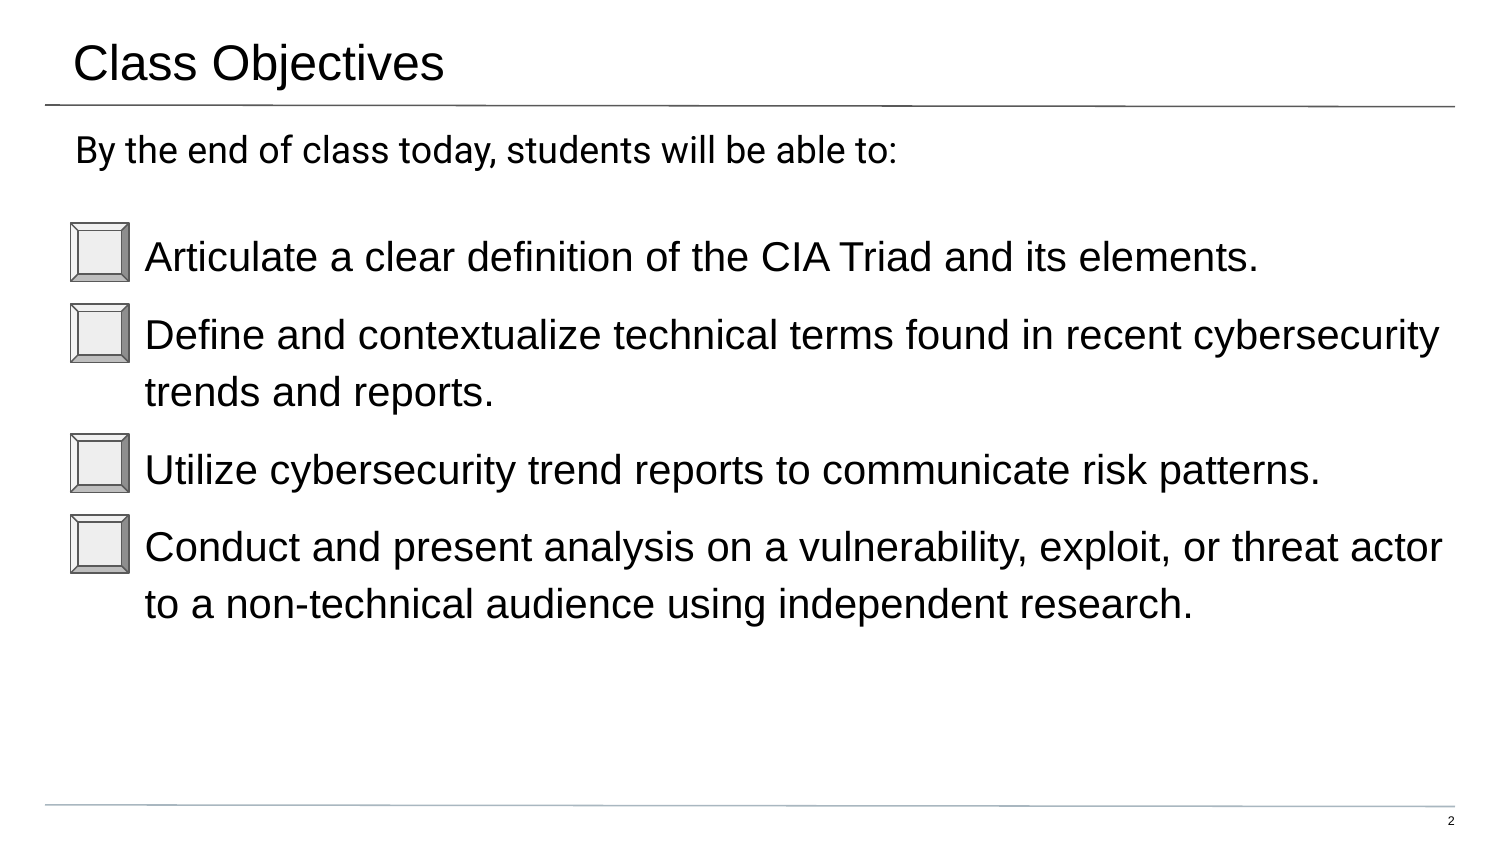

# Class Objectives
By the end of class today, students will be able to:
Articulate a clear definition of the CIA Triad and its elements.
Define and contextualize technical terms found in recent cybersecurity trends and reports.
Utilize cybersecurity trend reports to communicate risk patterns.
Conduct and present analysis on a vulnerability, exploit, or threat actor to a non-technical audience using independent research.

2